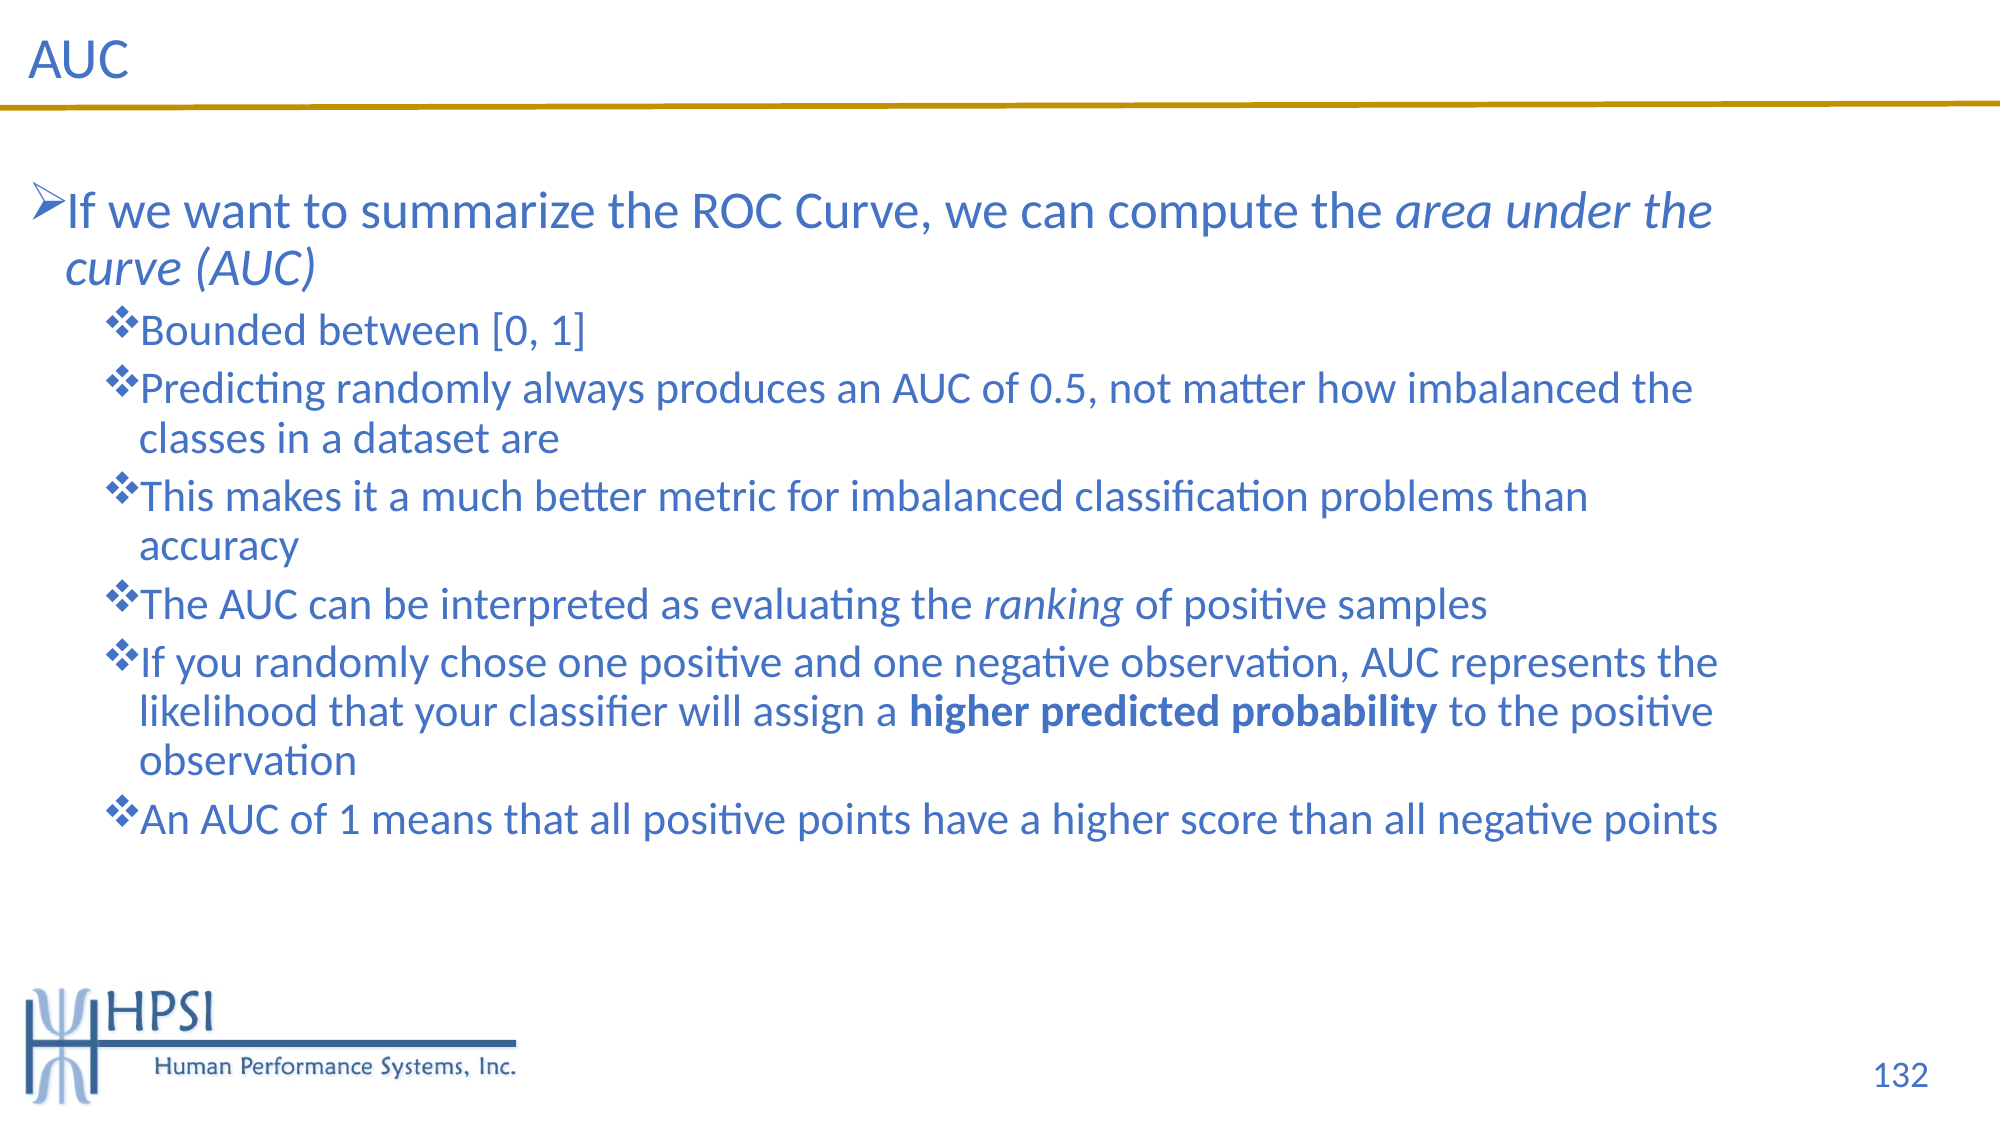

# AUC
If we want to summarize the ROC Curve, we can compute the area under the curve (AUC)
Bounded between [0, 1]
Predicting randomly always produces an AUC of 0.5, not matter how imbalanced the classes in a dataset are
This makes it a much better metric for imbalanced classification problems than accuracy
The AUC can be interpreted as evaluating the ranking of positive samples
If you randomly chose one positive and one negative observation, AUC represents the likelihood that your classifier will assign a higher predicted probability to the positive observation
An AUC of 1 means that all positive points have a higher score than all negative points

132